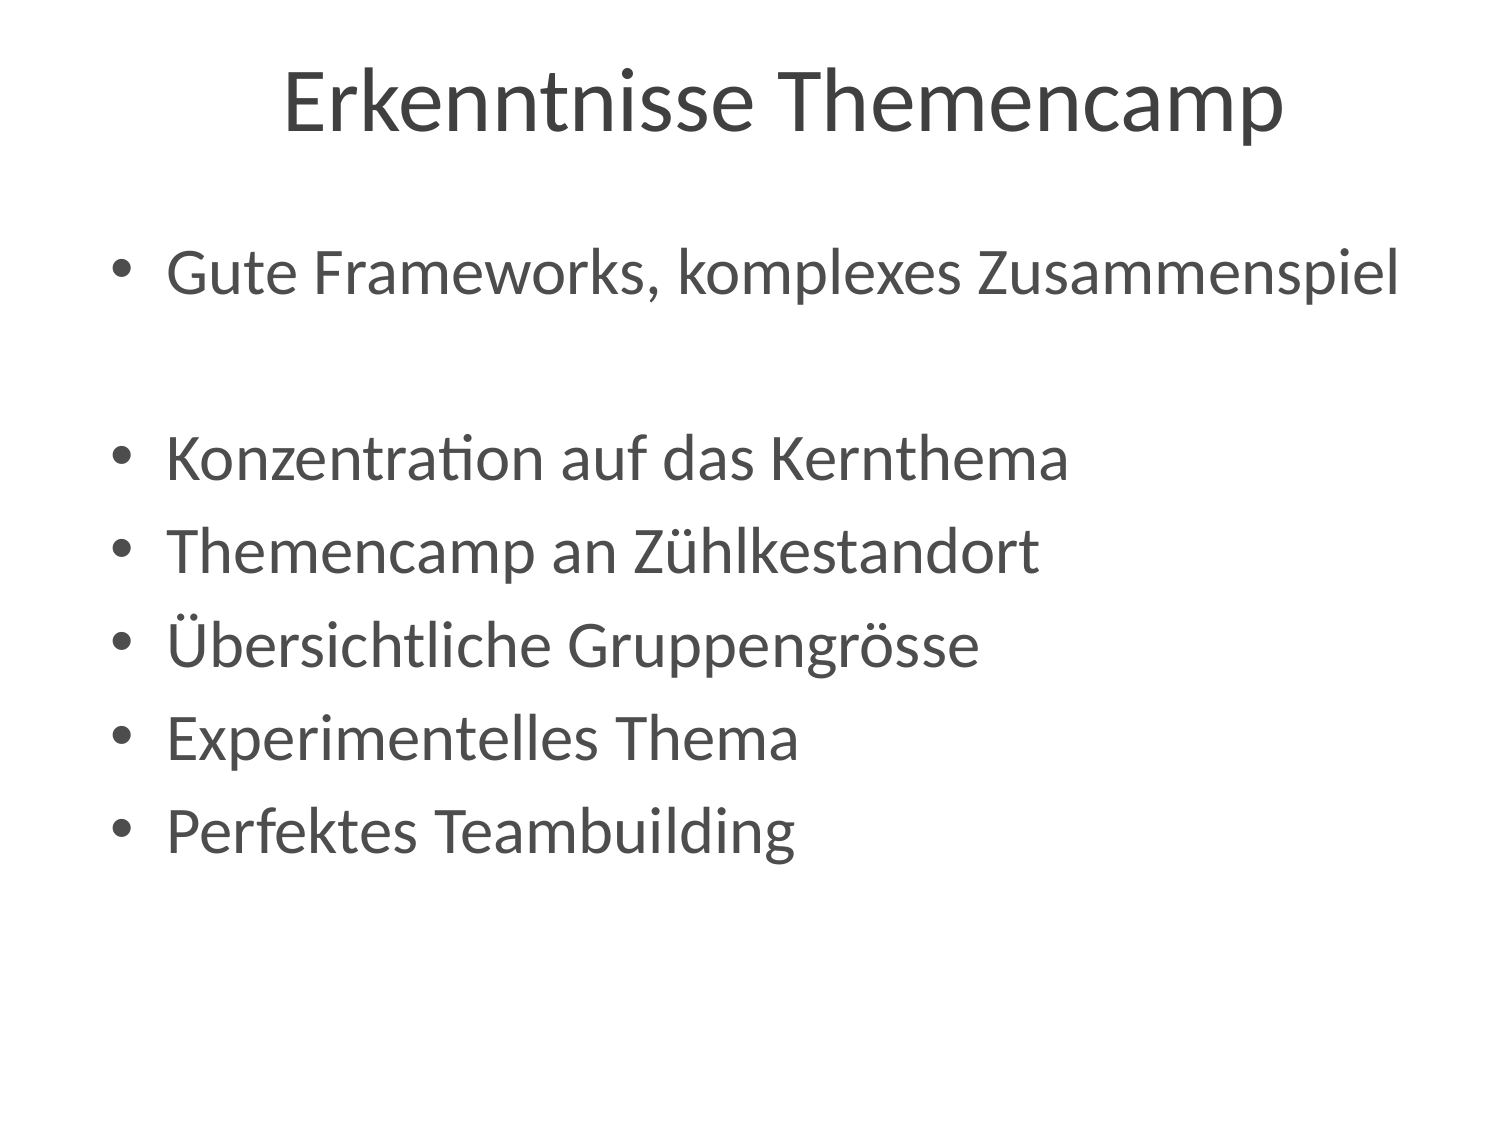

# Erkenntnisse Themencamp
Gute Frameworks, komplexes Zusammenspiel

Konzentration auf das Kernthema
Themencamp an Zühlkestandort
Übersichtliche Gruppengrösse
Experimentelles Thema
Perfektes Teambuilding